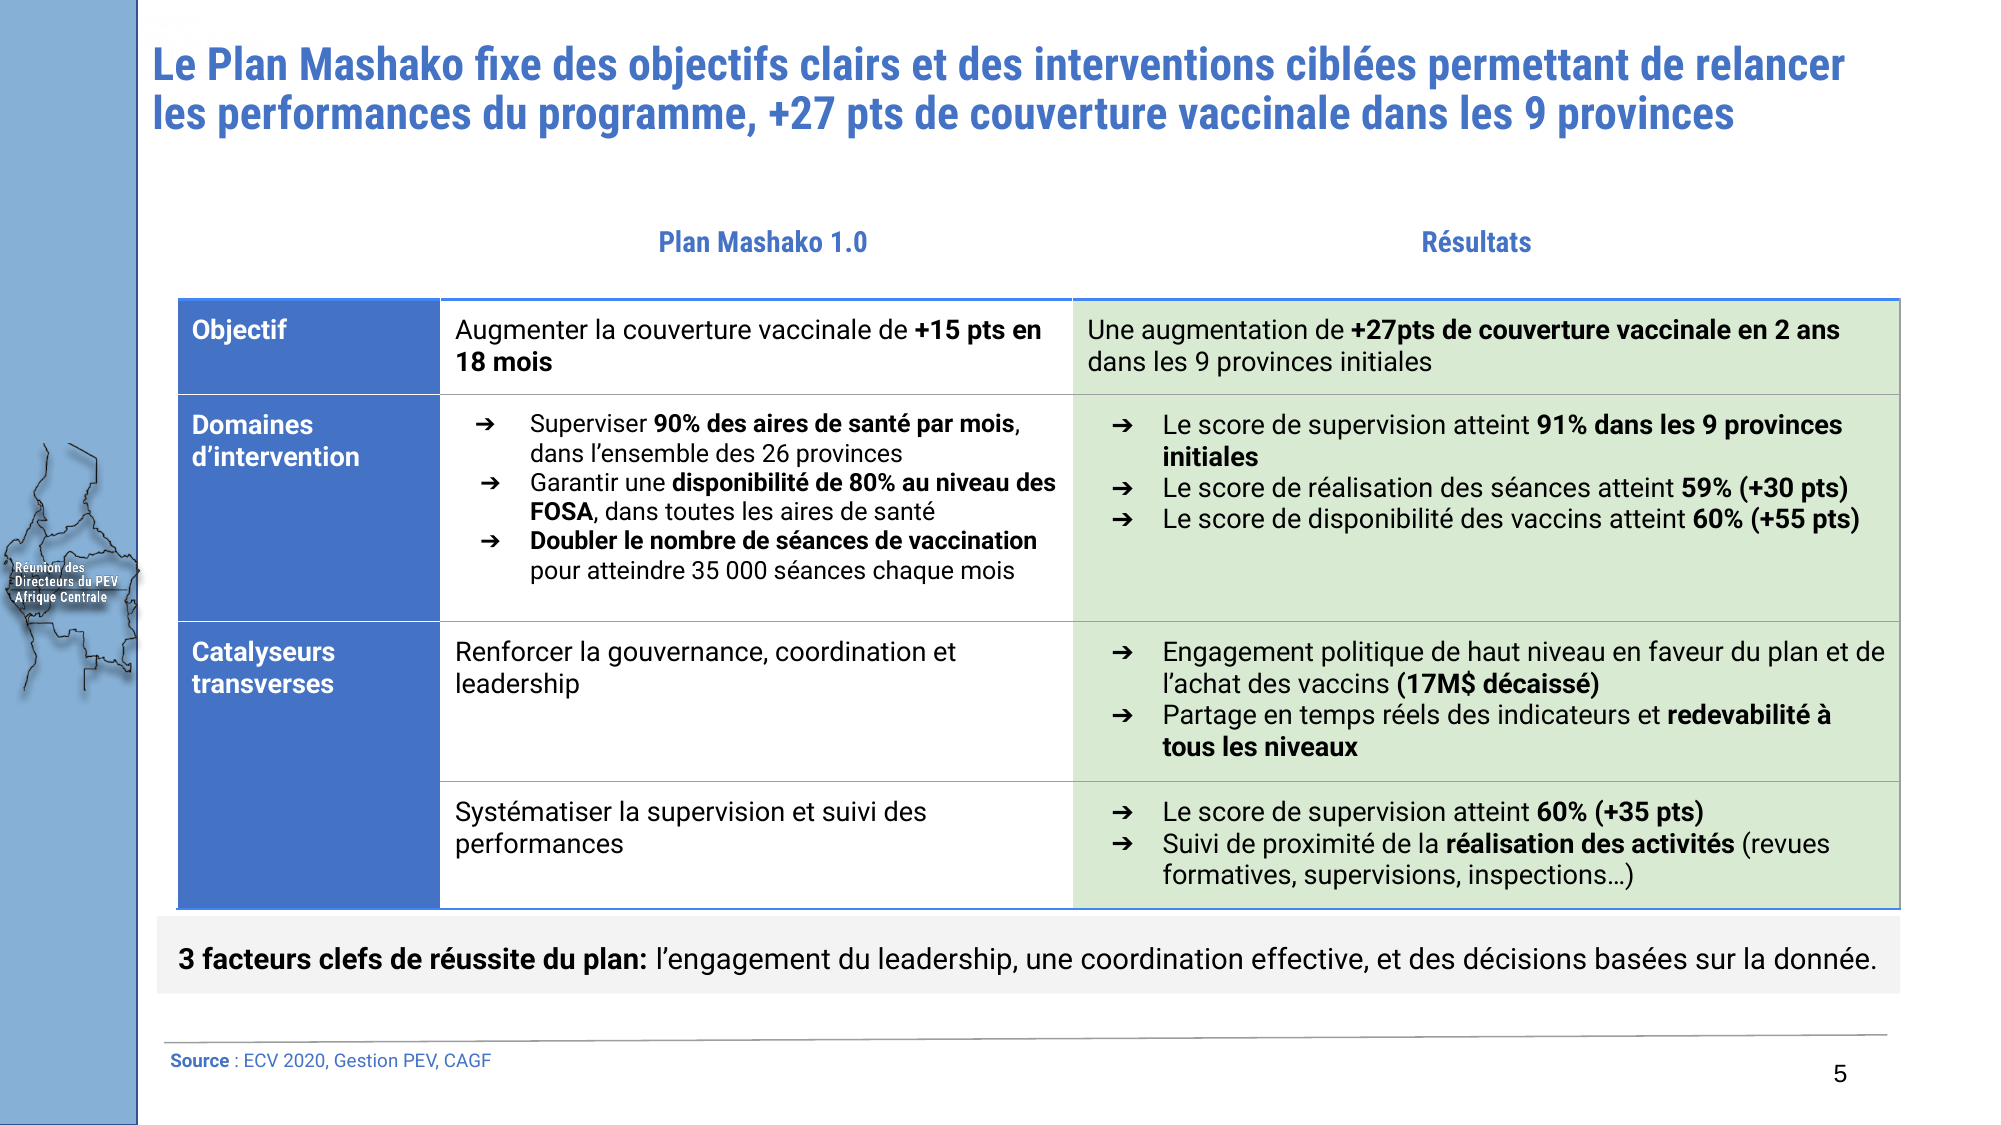

# Le Plan Mashako fixe des objectifs clairs et des interventions ciblées permettant de relancer les performances du programme, +27 pts de couverture vaccinale dans les 9 provinces
Plan Mashako 1.0
Résultats
| Objectif | Augmenter la couverture vaccinale de +15 pts en 18 mois |  | Une augmentation de +27pts de couverture vaccinale en 2 ans dans les 9 provinces initiales |
| --- | --- | --- | --- |
| Domaines d’intervention | Superviser 90% des aires de santé par mois, dans l’ensemble des 26 provinces Garantir une disponibilité de 80% au niveau des FOSA, dans toutes les aires de santé Doubler le nombre de séances de vaccination pour atteindre 35 000 séances chaque mois |  | Le score de supervision atteint 91% dans les 9 provinces initiales Le score de réalisation des séances atteint 59% (+30 pts) Le score de disponibilité des vaccins atteint 60% (+55 pts) |
| Catalyseurs transverses | Renforcer la gouvernance, coordination et leadership |  | Engagement politique de haut niveau en faveur du plan et de l’achat des vaccins (17M$ décaissé) Partage en temps réels des indicateurs et redevabilité à tous les niveaux |
|  | Systématiser la supervision et suivi des performances |  | Le score de supervision atteint 60% (+35 pts) Suivi de proximité de la réalisation des activités (revues formatives, supervisions, inspections…) |
3 facteurs clefs de réussite du plan: l’engagement du leadership, une coordination effective, et des décisions basées sur la donnée.
5
Source : ECV 2020, Gestion PEV, CAGF